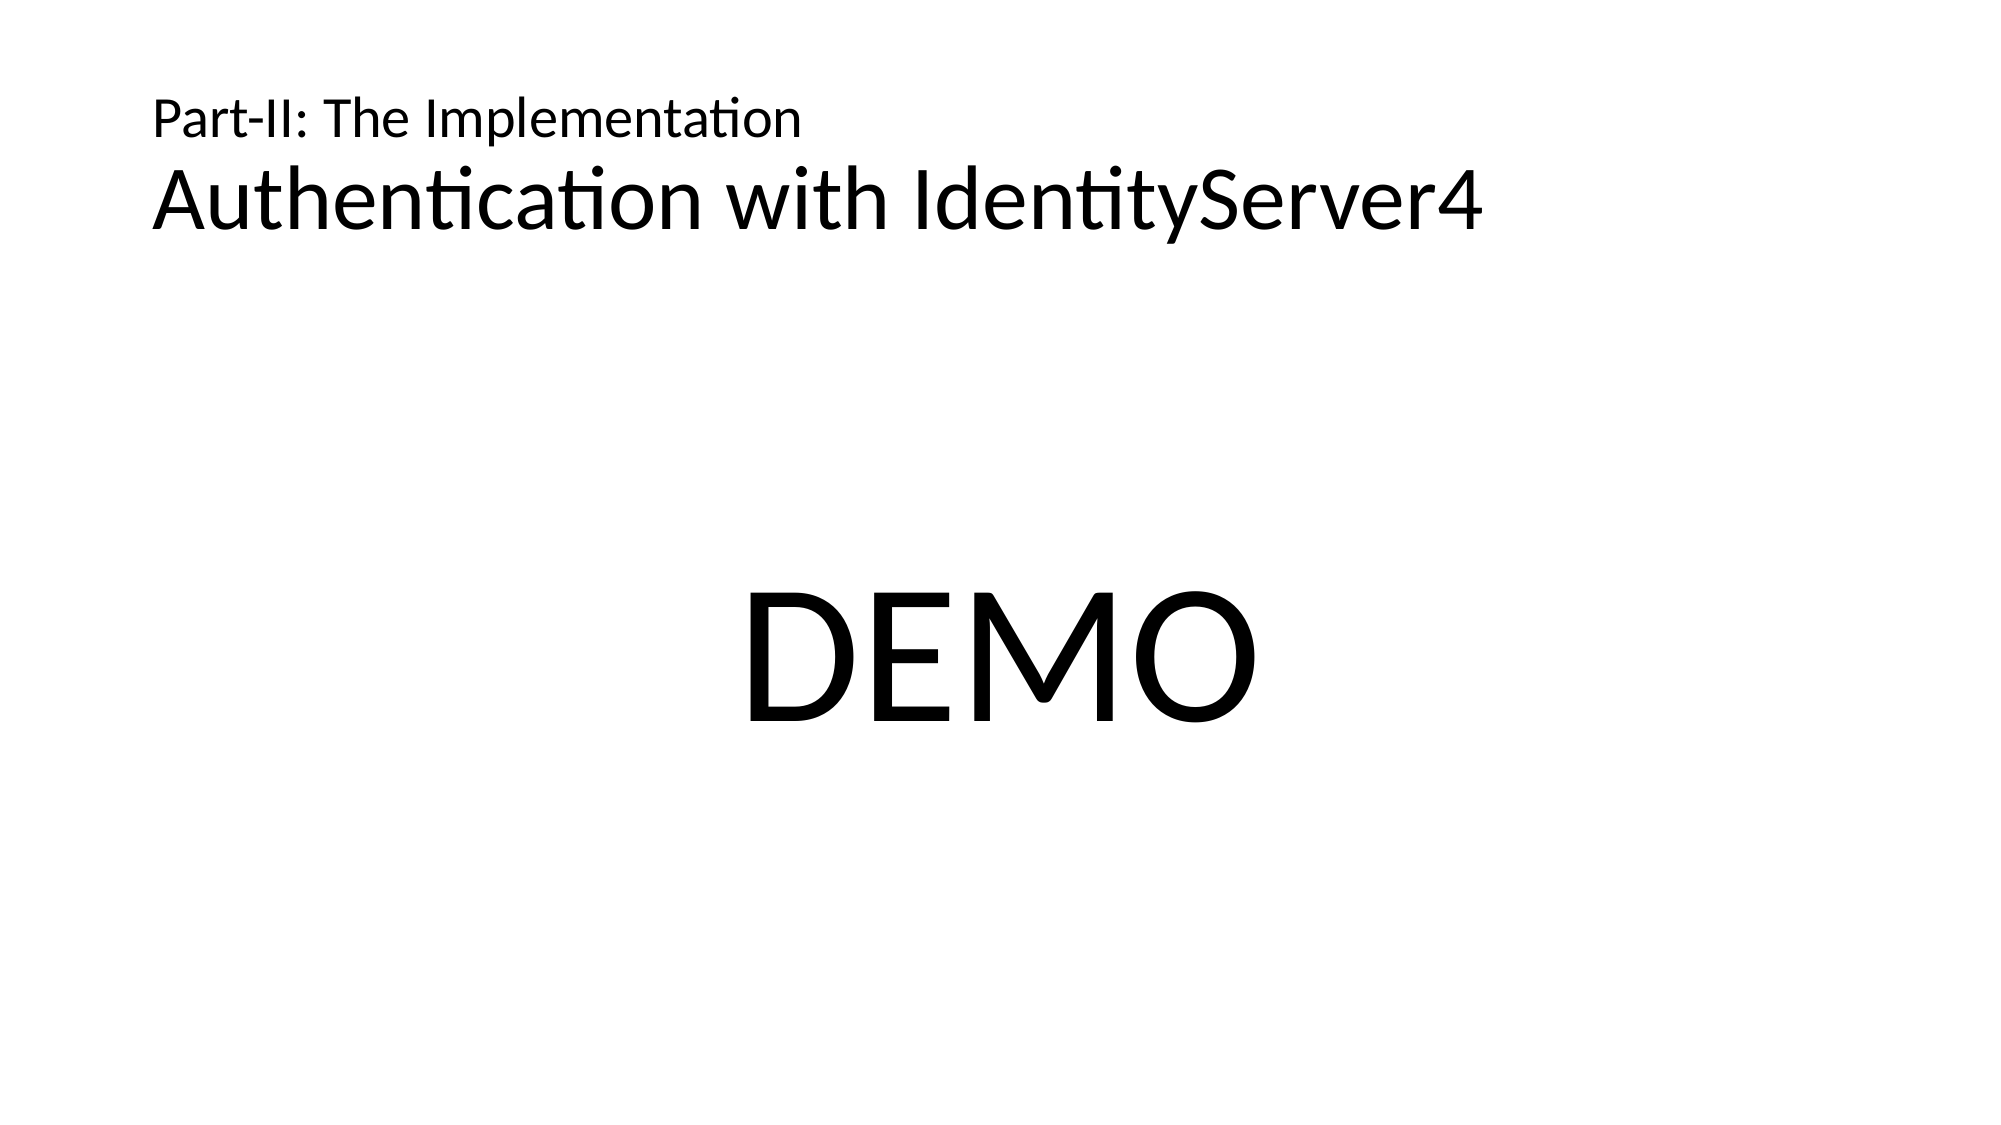

# Part-II: The Implementation Authentication with IdentityServer4
DEMO